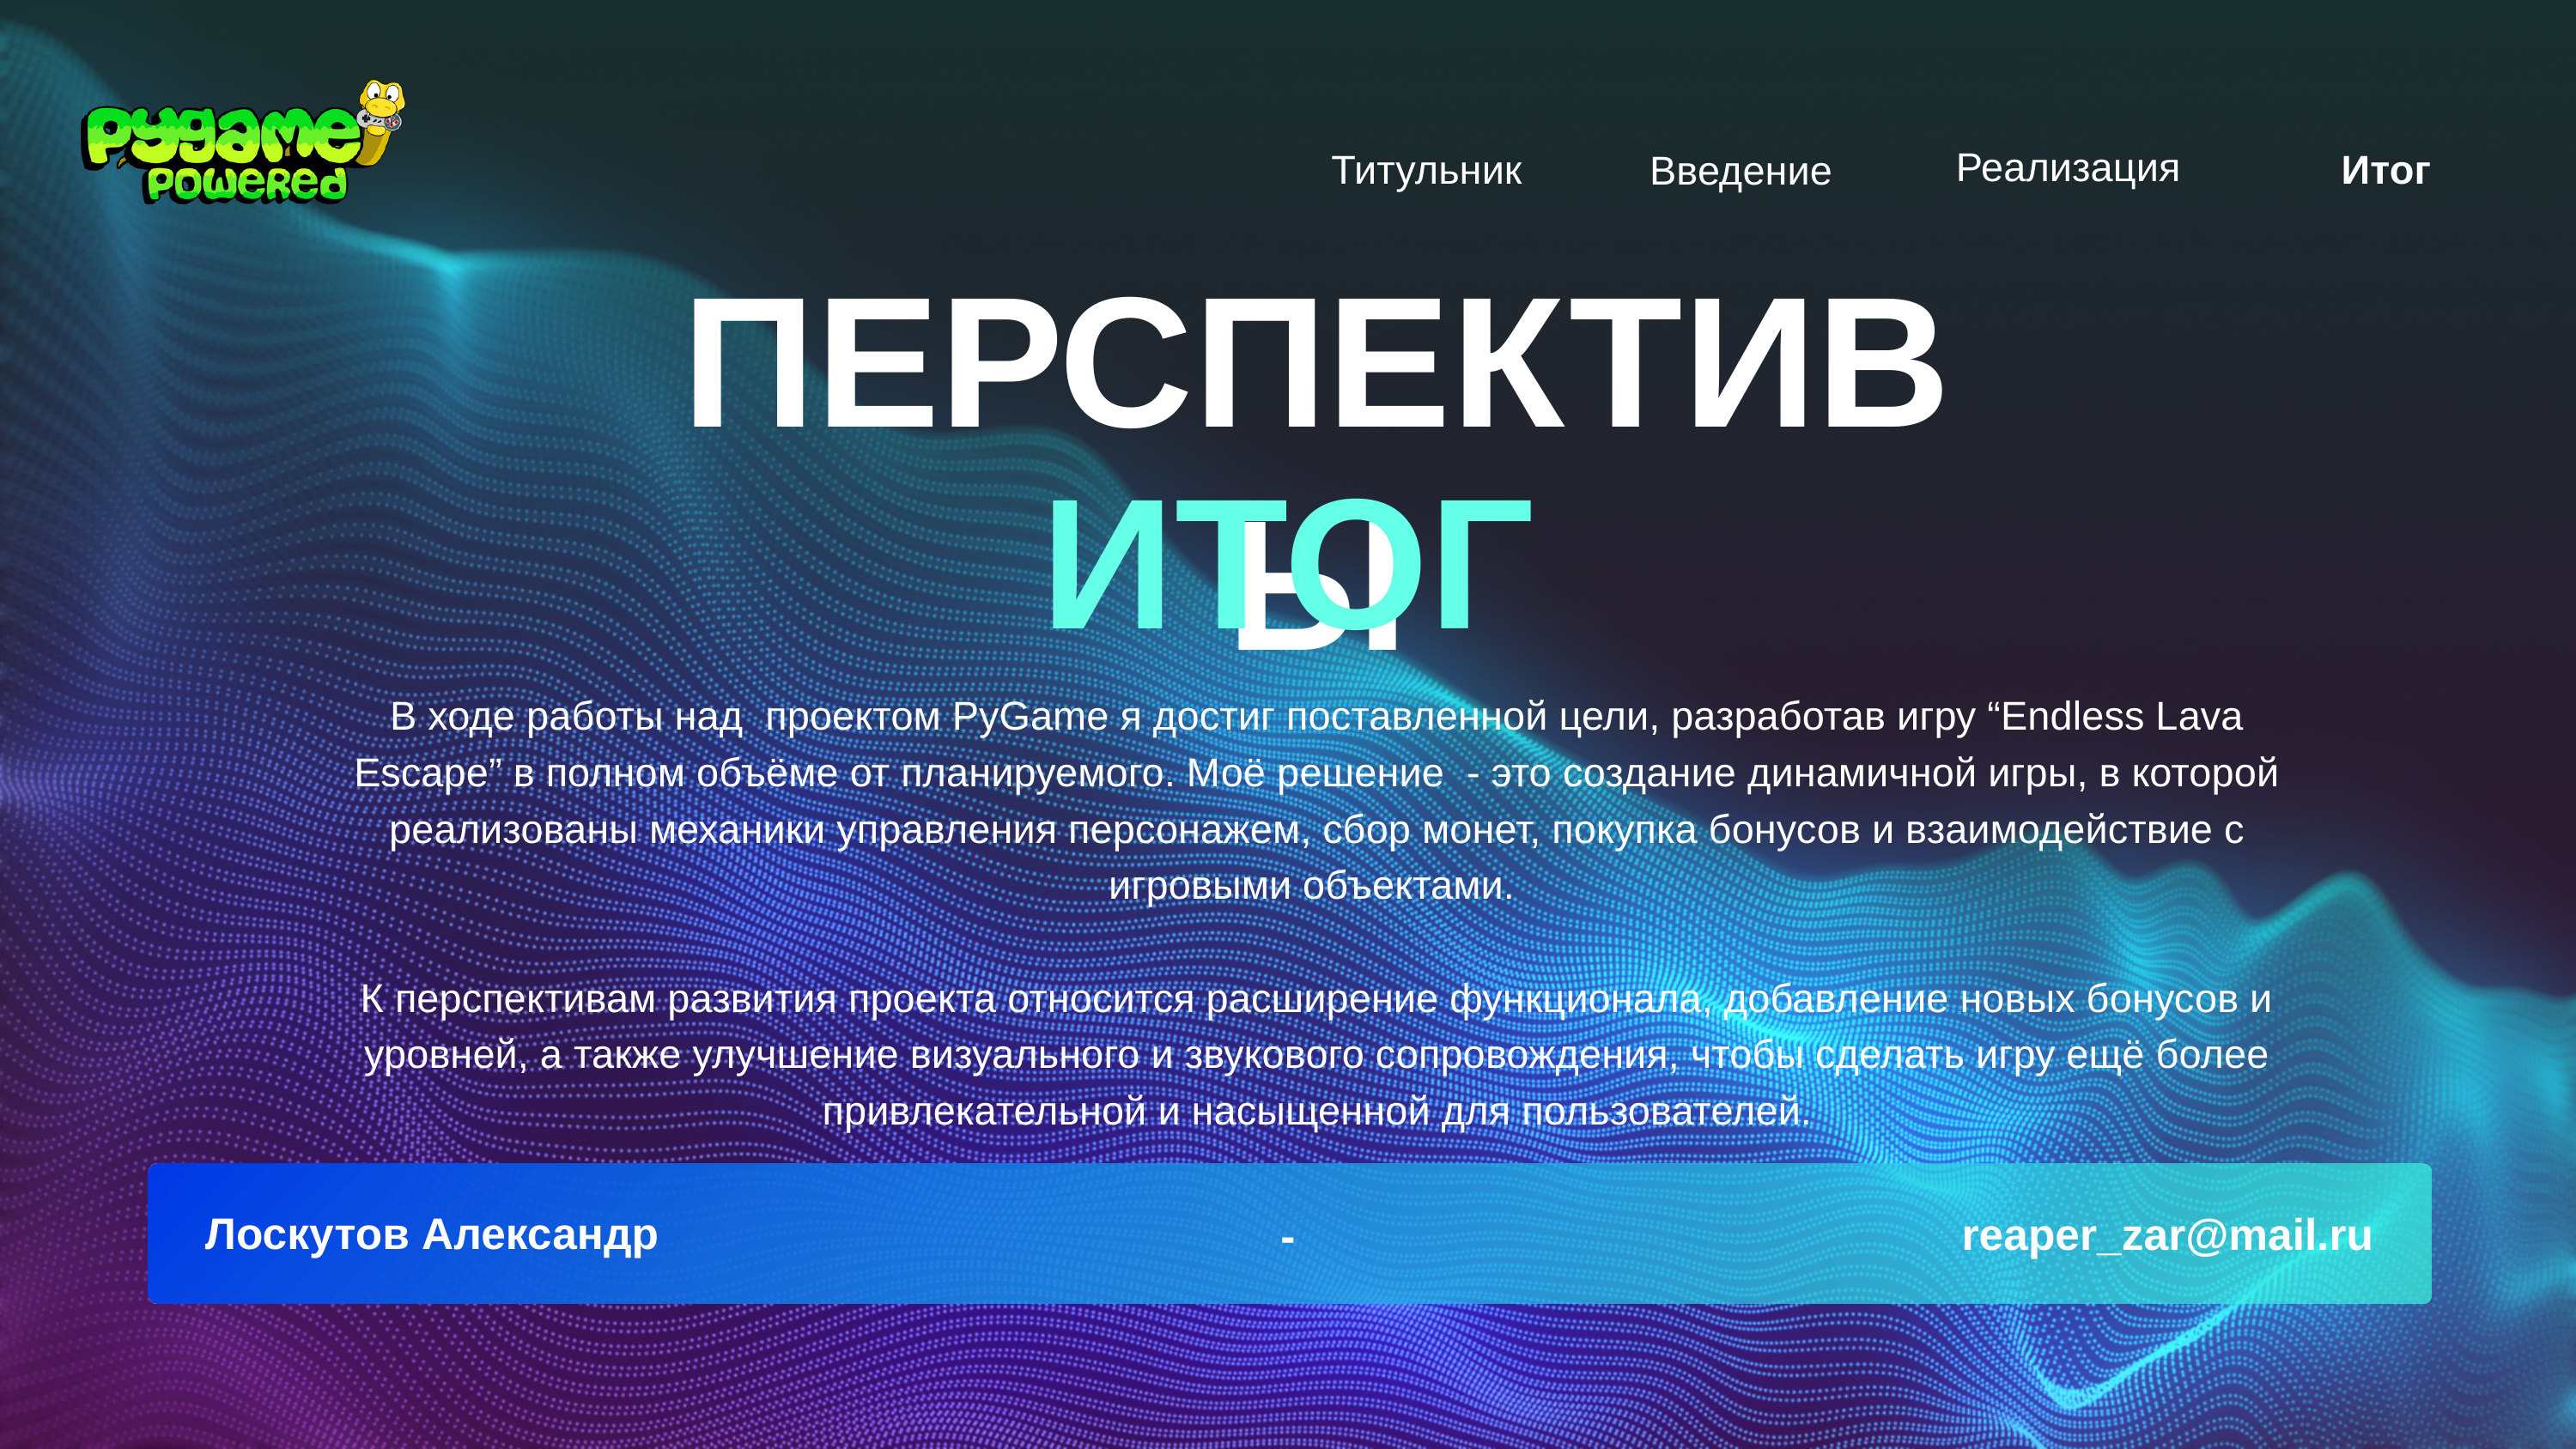

Реализация
Титульник
Итог
Введение
ПЕРСПЕКТИВЫ
ИТОГ
В ходе работы над  проектом PyGame я достиг поставленной цели, разработав игру “Endless Lava Escape” в полном объёме от планируемого. Моё решение  - это создание динамичной игры, в которой реализованы механики управления персонажем, сбор монет, покупка бонусов и взаимодействие с игровыми объектами.

К перспективам развития проекта относится расширение функционала, добавление новых бонусов и уровней, а также улучшение визуального и звукового сопровождения, чтобы сделать игру ещё более привлекательной и насыщенной для пользователей.

Лоскутов Александр
reaper_zar@mail.ru
-